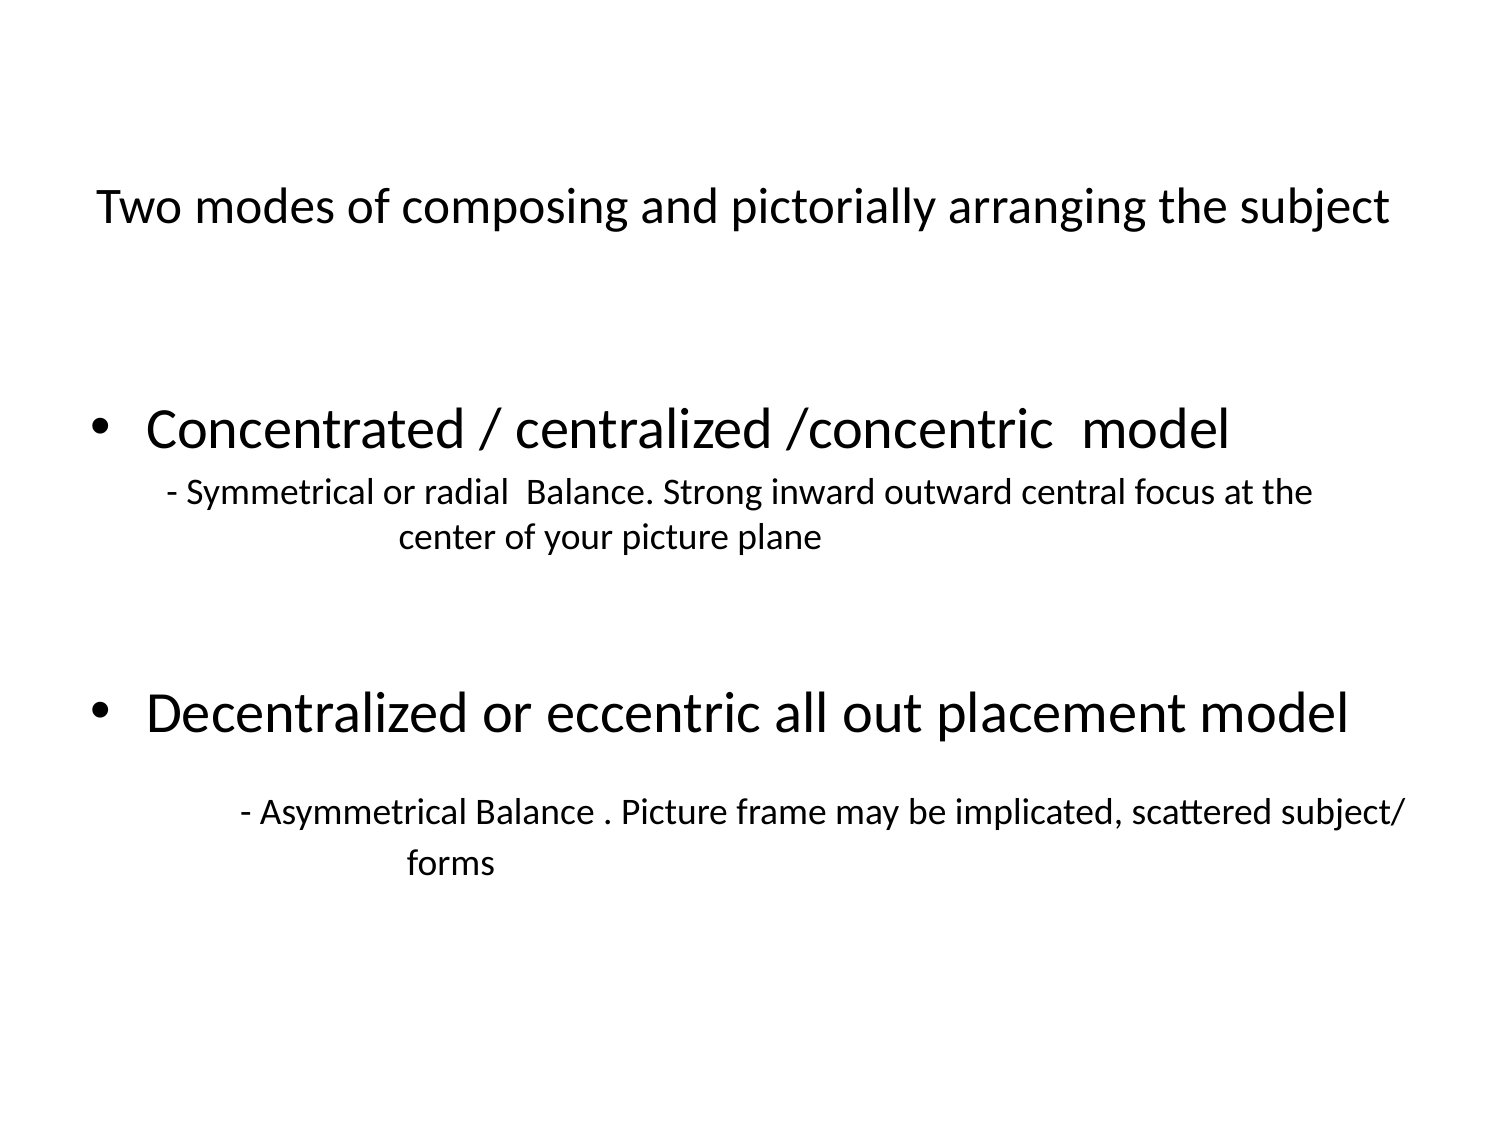

# Two modes of composing and pictorially arranging the subject
Concentrated / centralized /concentric  model
         - Symmetrical or radial  Balance. Strong inward outward central focus at the 		 center of your picture plane

Decentralized or eccentric all out placement model
	- Asymmetrical Balance . Picture frame may be implicated, scattered subject/ 	  	  forms